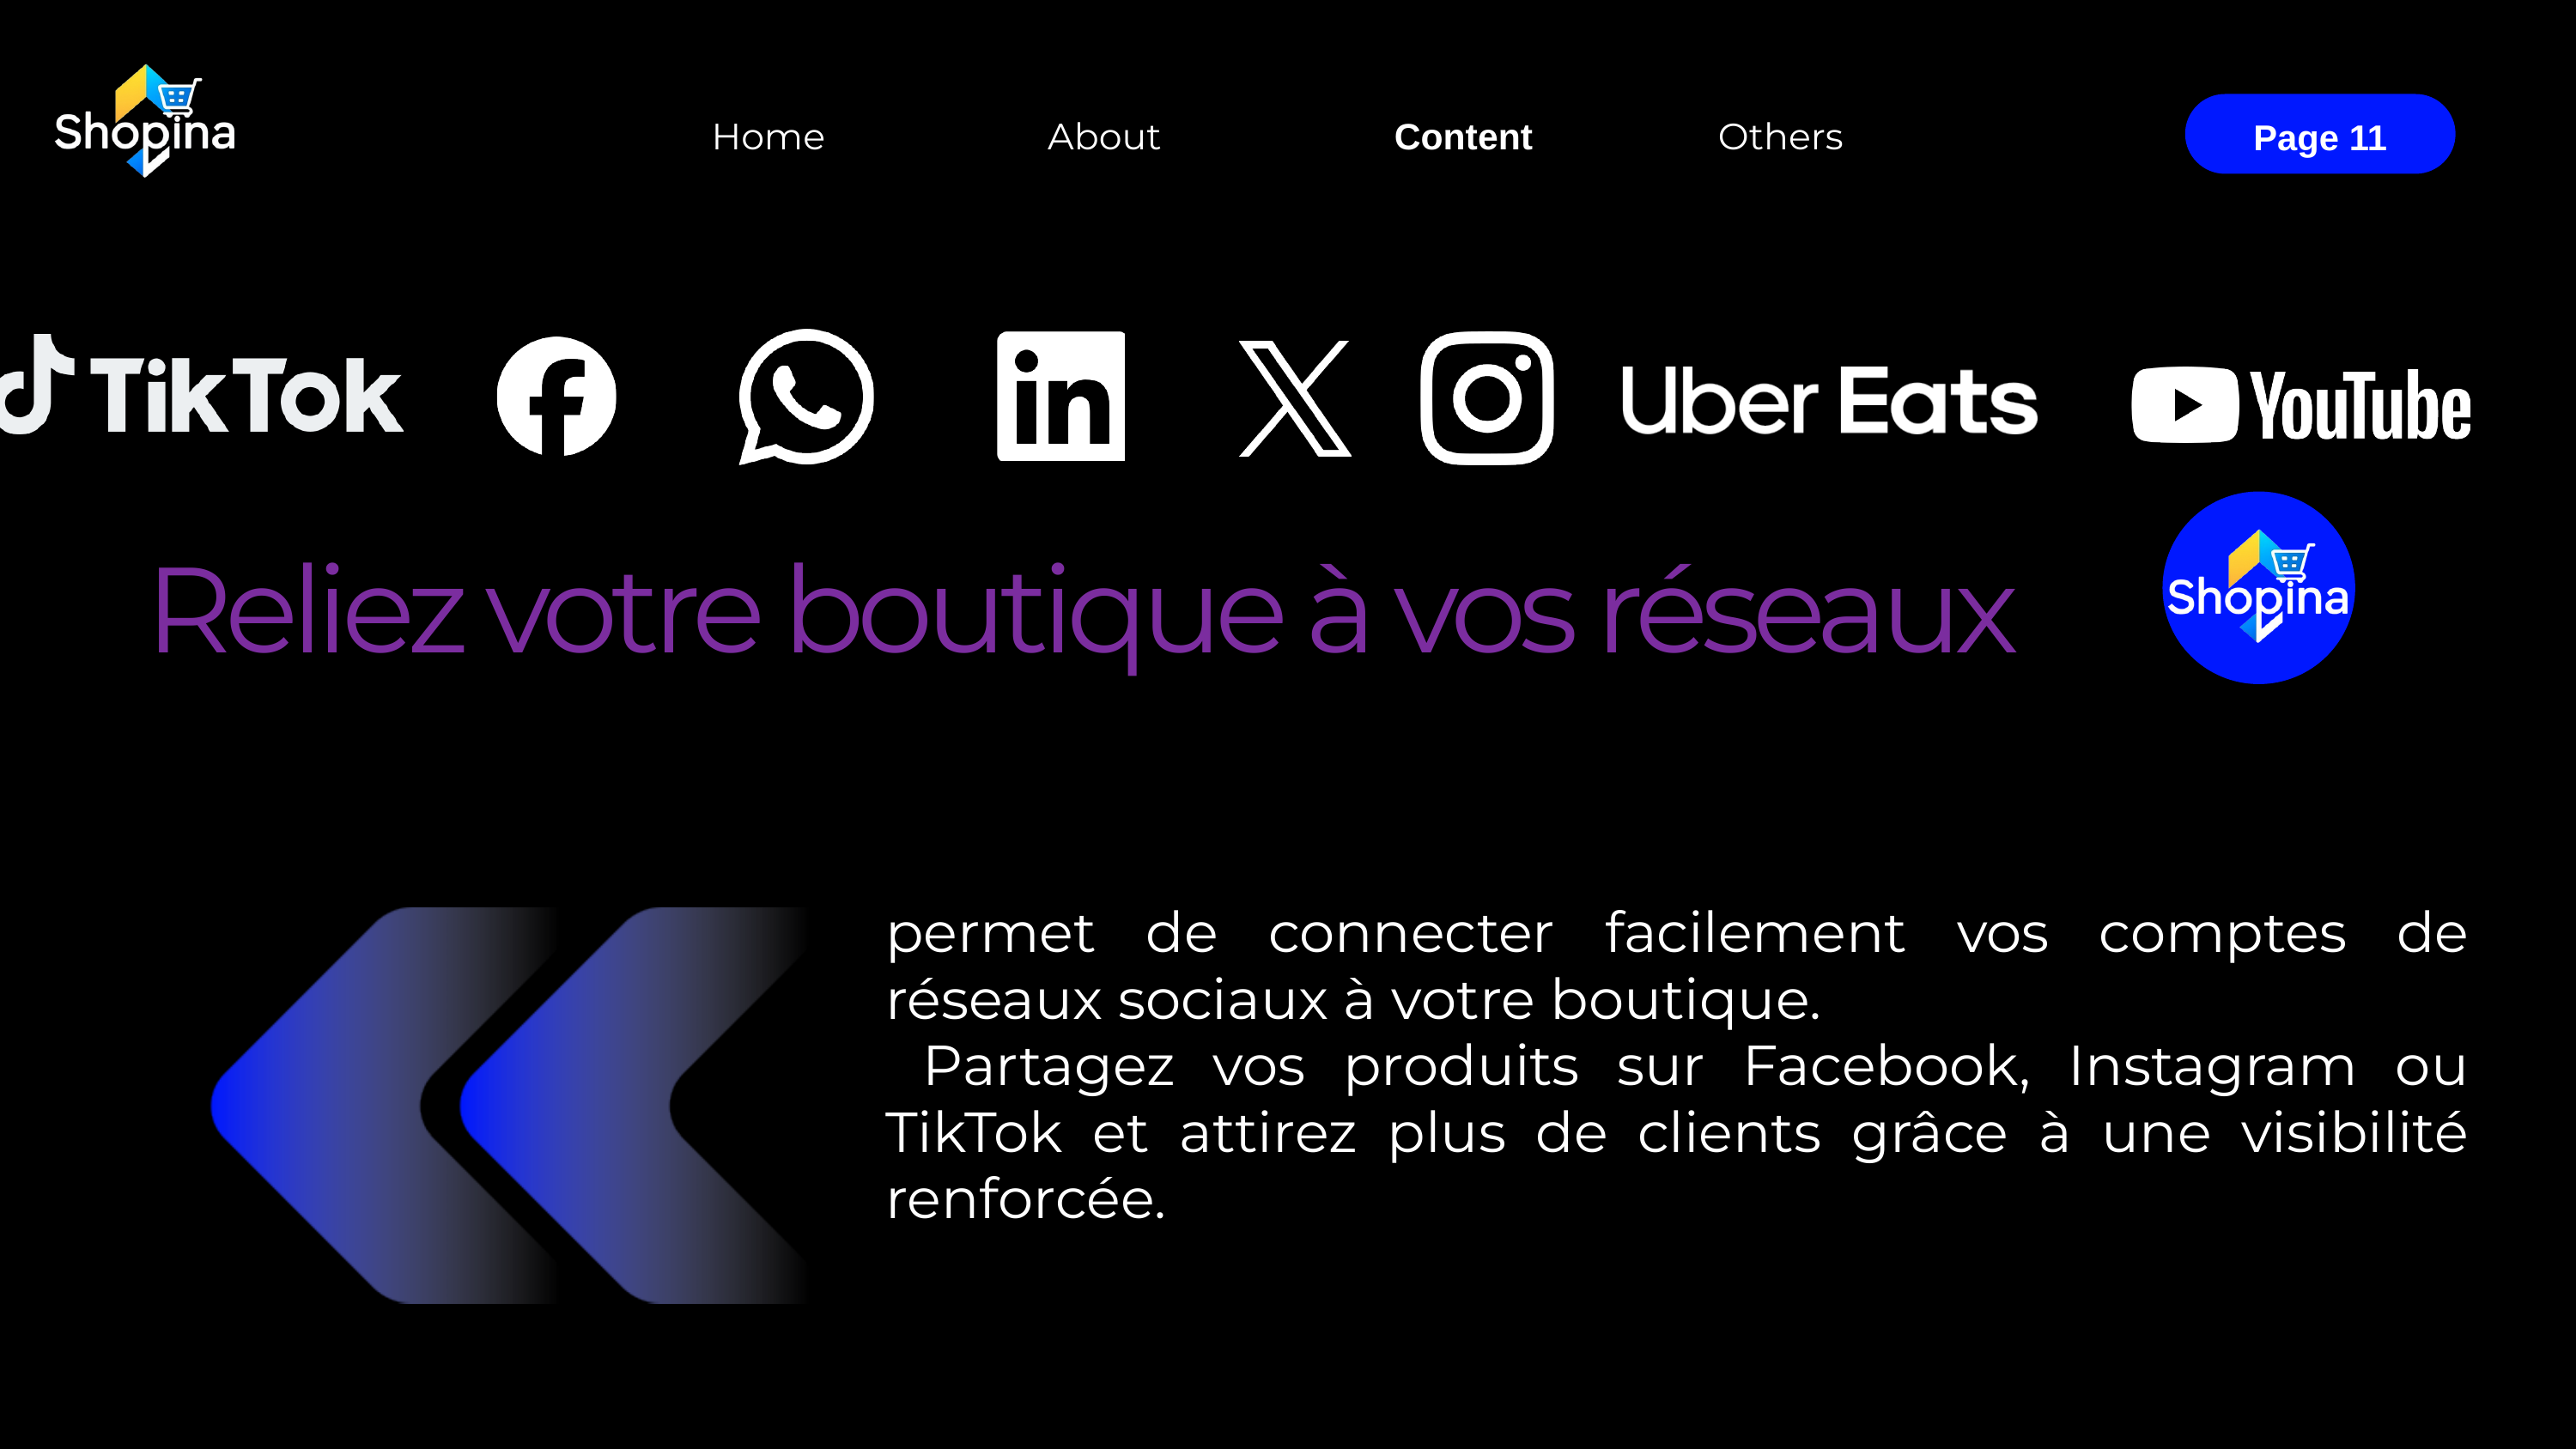

Home
Others
About
Content
Page 11

Reliez votre boutique à vos réseaux
permet de connecter facilement vos comptes de réseaux sociaux à votre boutique.
 Partagez vos produits sur Facebook, Instagram ou TikTok et attirez plus de clients grâce à une visibilité renforcée.